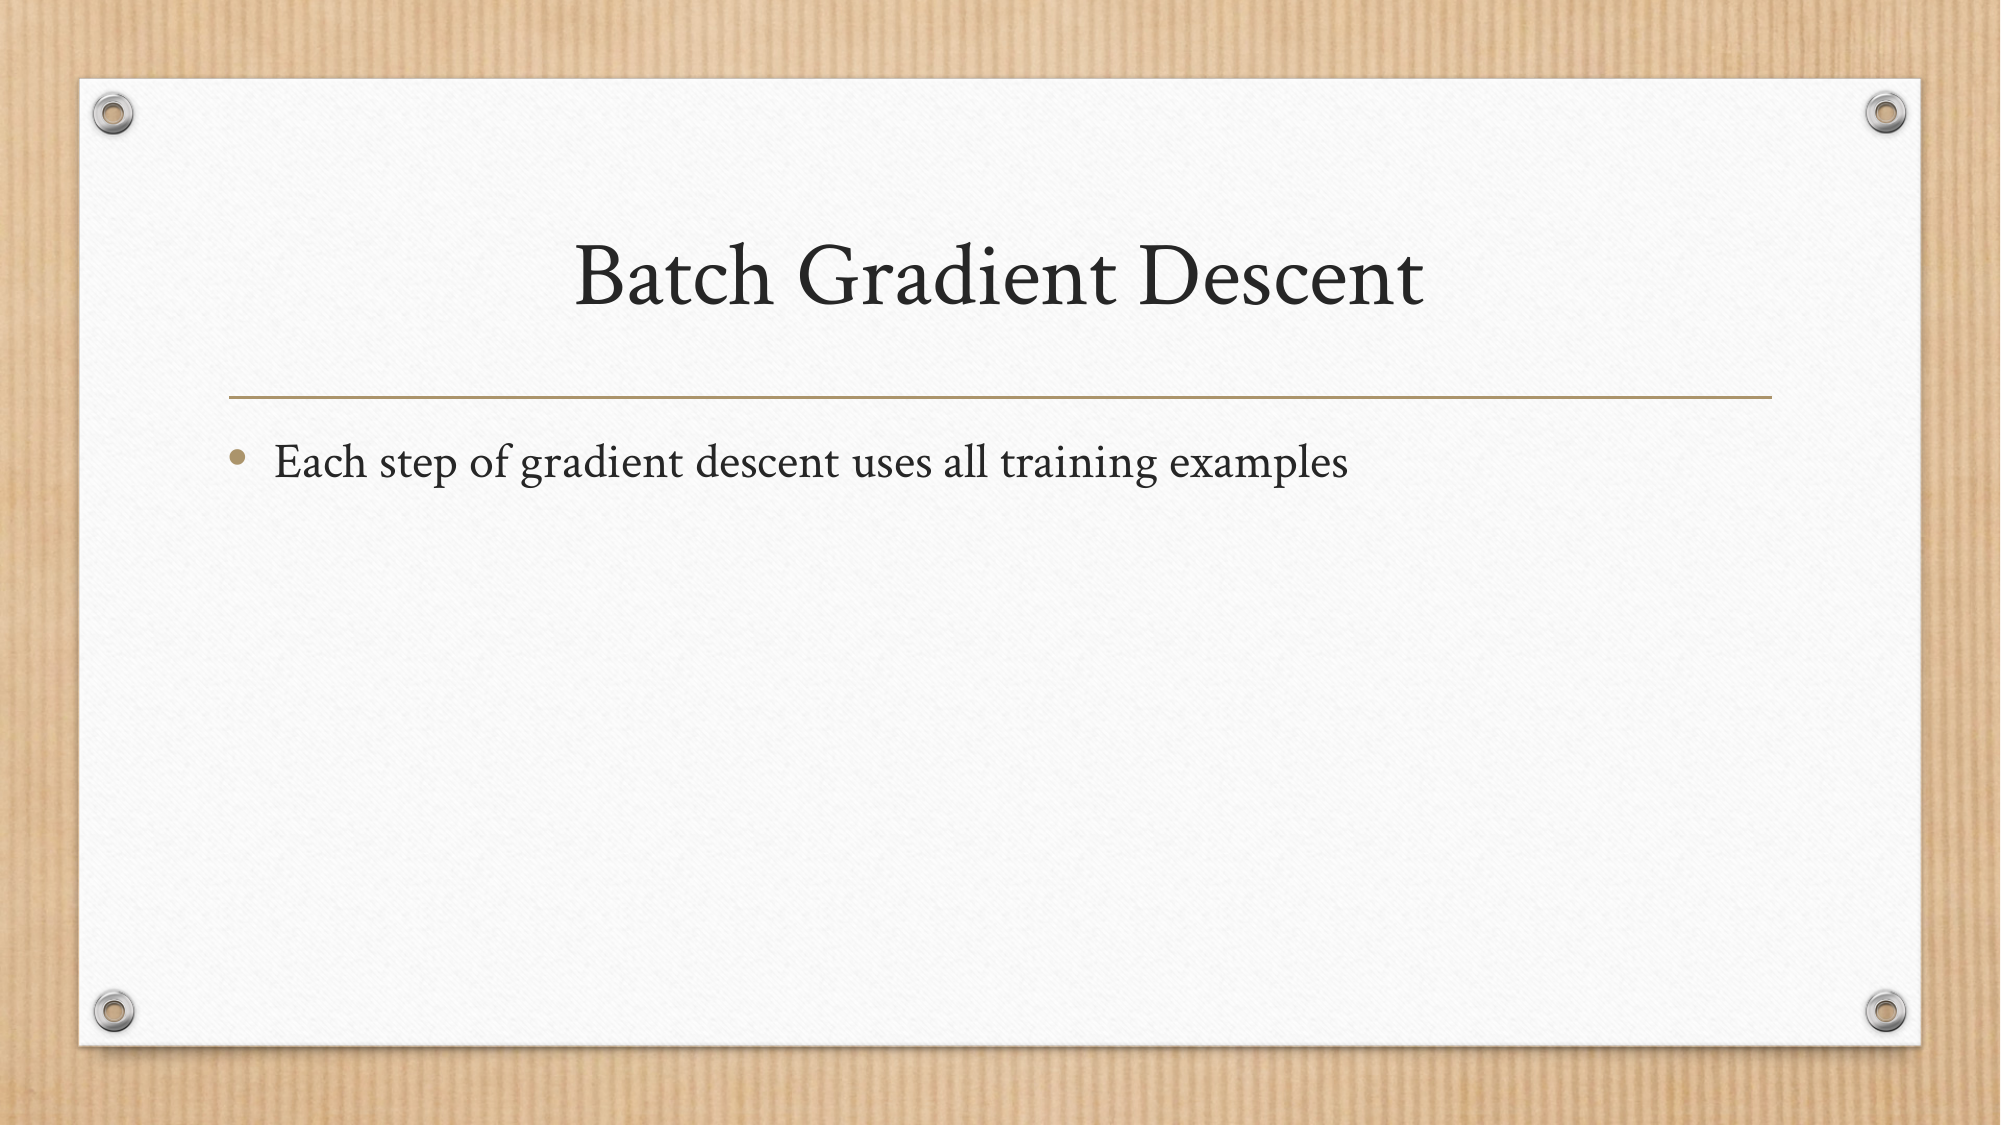

# Batch Gradient Descent
Each step of gradient descent uses all training examples